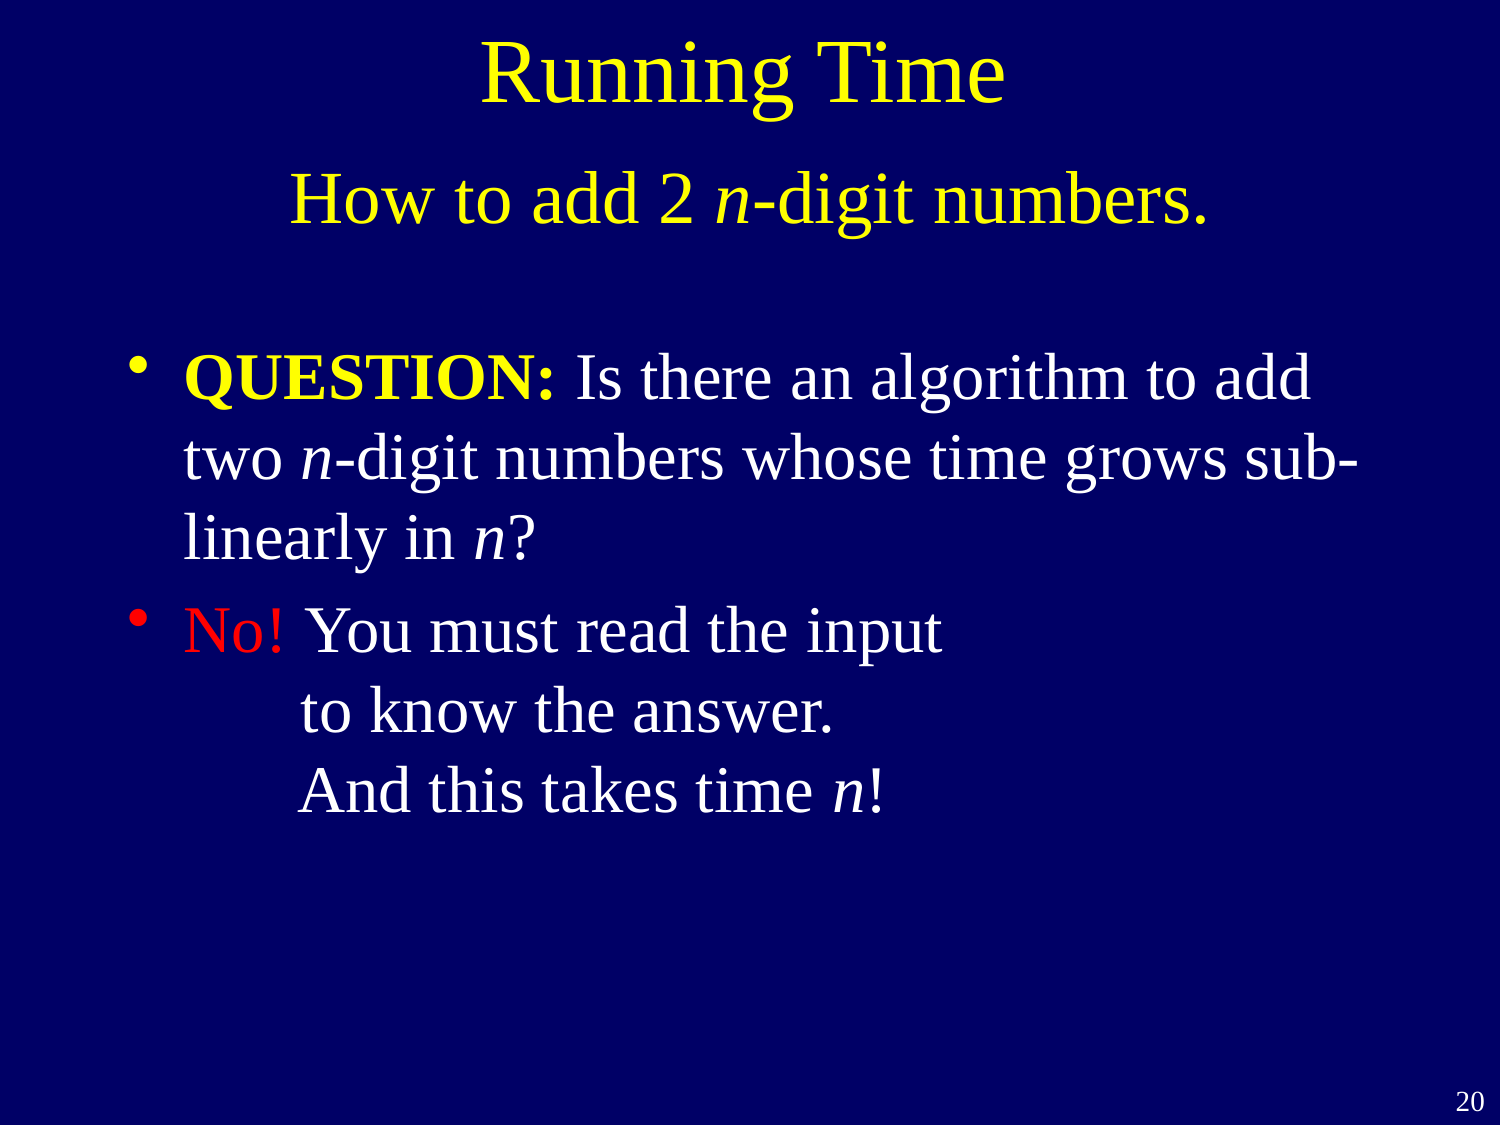

Running Time
# How to add 2 n-digit numbers.
QUESTION: Is there an algorithm to add two n-digit numbers whose time grows sub-linearly in n?
No! You must read the input
       to know the answer.
       And this takes time n!